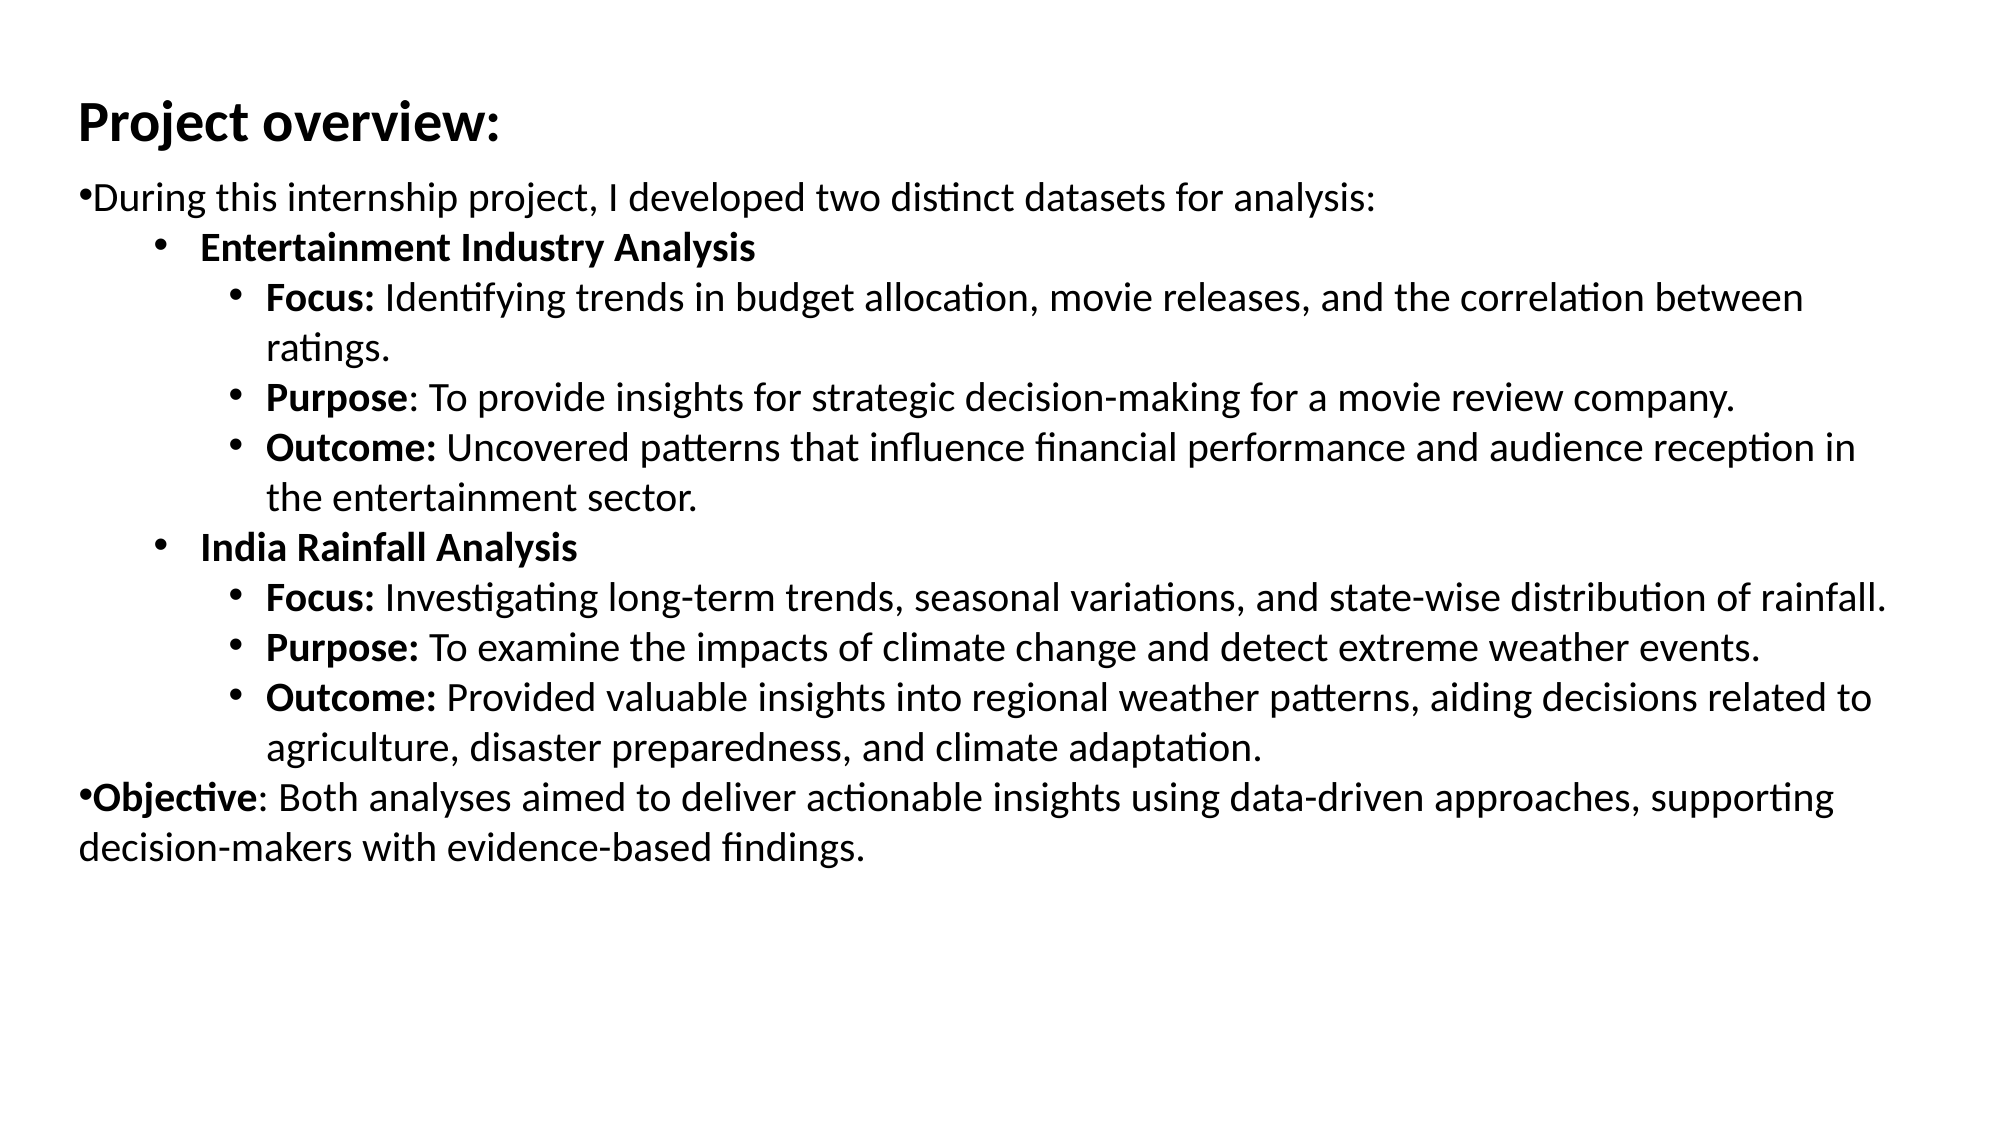

Project overview:
During this internship project, I developed two distinct datasets for analysis:
Entertainment Industry Analysis
Focus: Identifying trends in budget allocation, movie releases, and the correlation between ratings.
Purpose: To provide insights for strategic decision-making for a movie review company.
Outcome: Uncovered patterns that influence financial performance and audience reception in the entertainment sector.
India Rainfall Analysis
Focus: Investigating long-term trends, seasonal variations, and state-wise distribution of rainfall.
Purpose: To examine the impacts of climate change and detect extreme weather events.
Outcome: Provided valuable insights into regional weather patterns, aiding decisions related to agriculture, disaster preparedness, and climate adaptation.
Objective: Both analyses aimed to deliver actionable insights using data-driven approaches, supporting decision-makers with evidence-based findings.